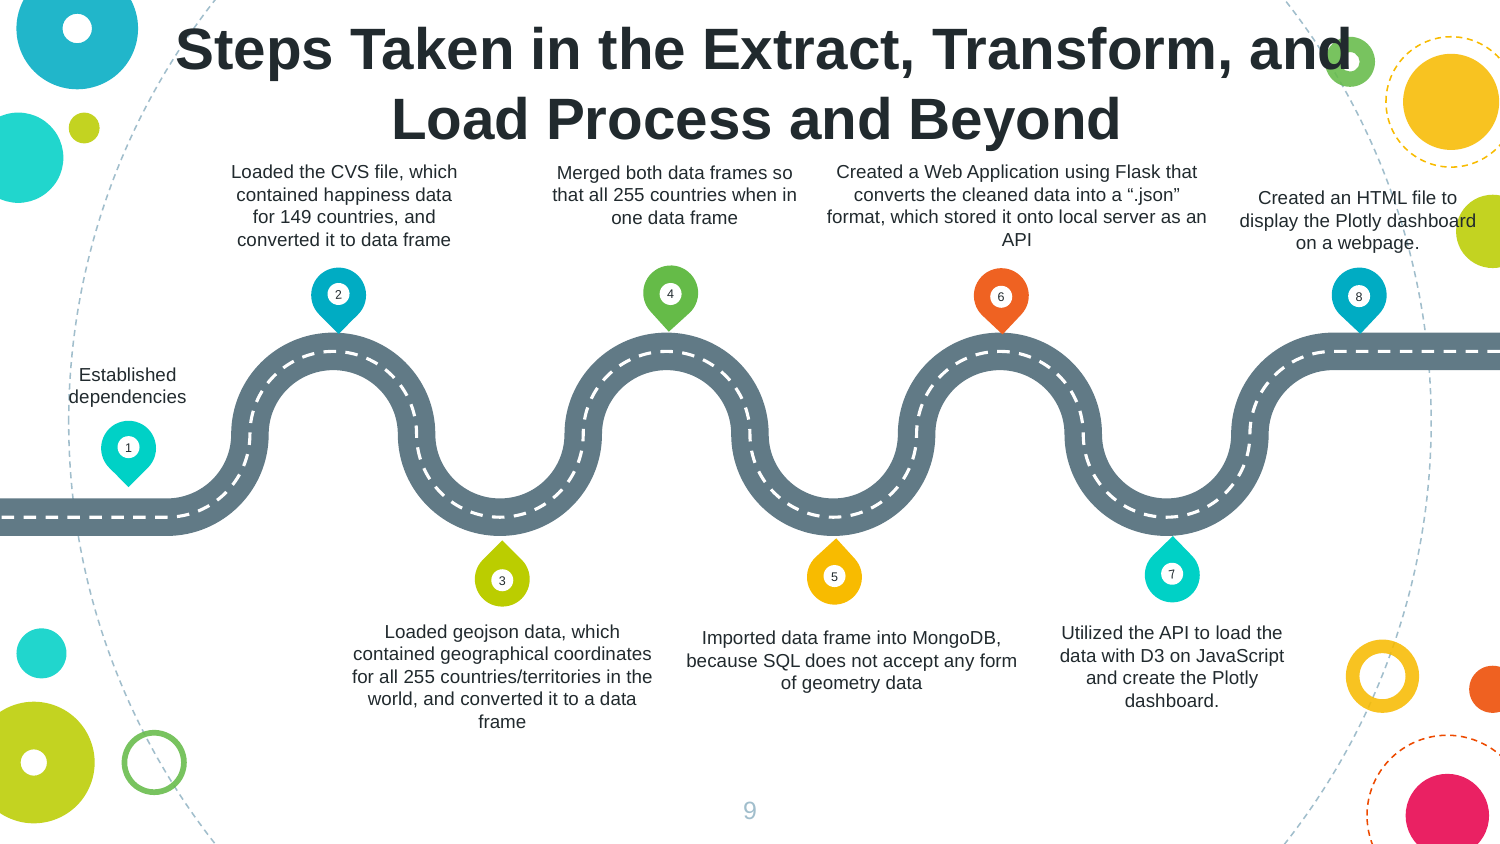

Steps Taken in the Extract, Transform, and Load Process and Beyond
Loaded the CVS file, which contained happiness data for 149 countries, and converted it to data frame
Created a Web Application using Flask that converts the cleaned data into a “.json” format, which stored it onto local server as an API
Merged both data frames so that all 255 countries when in one data frame
Created an HTML file to display the Plotly dashboard on a webpage.

4

2

8

6
Established dependencies

1

7

5

3
Imported data frame into MongoDB, because SQL does not accept any form of geometry data
Utilized the API to load the data with D3 on JavaScript and create the Plotly dashboard.
Loaded geojson data, which contained geographical coordinates for all 255 countries/territories in the world, and converted it to a data frame
9